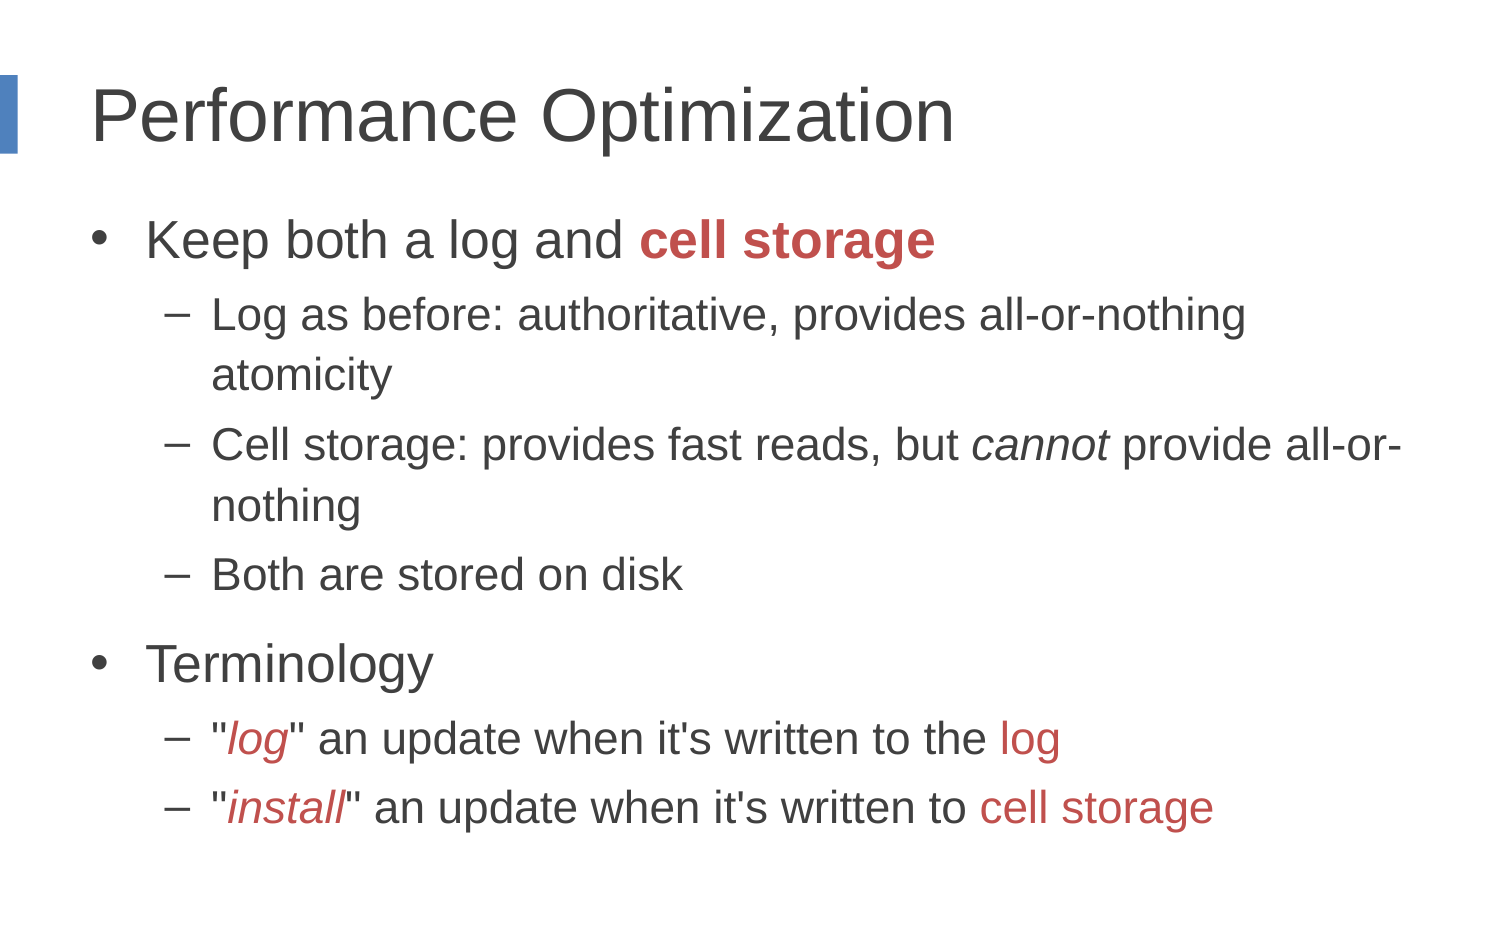

# Performance Optimization
Keep both a log and cell storage
Log as before: authoritative, provides all-or-nothing atomicity
Cell storage: provides fast reads, but cannot provide all-or-nothing
Both are stored on disk
Terminology
"log" an update when it's written to the log
"install" an update when it's written to cell storage